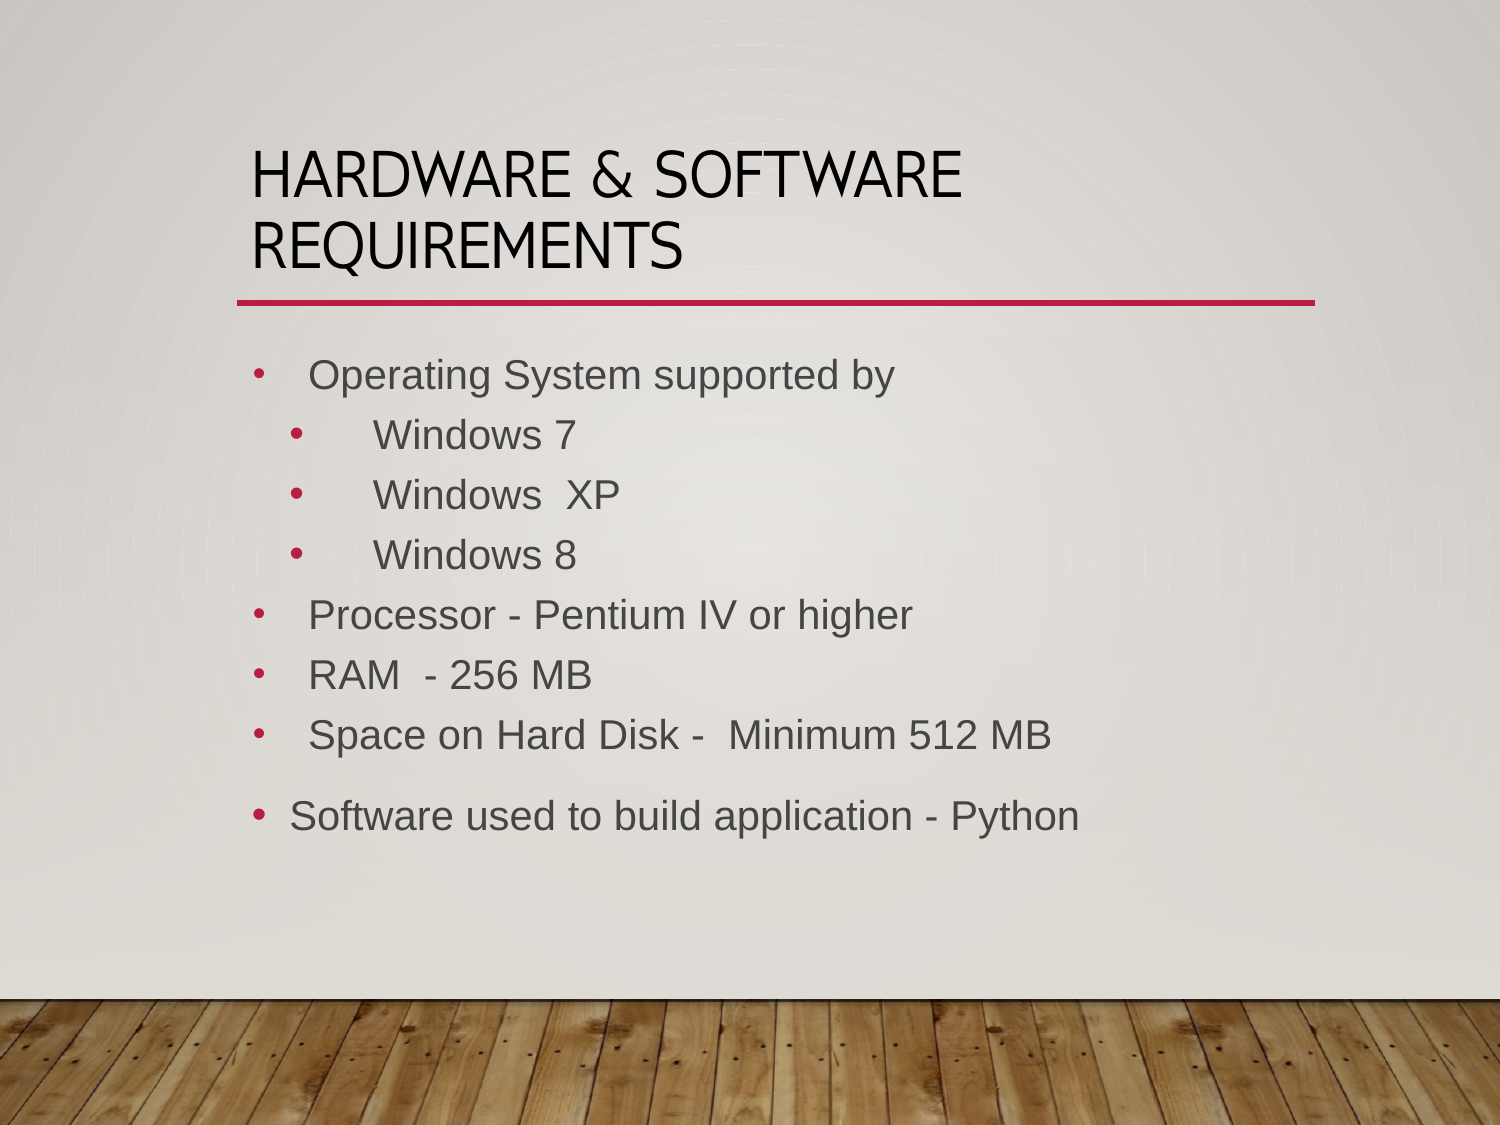

# Hardware & SOFTWARE requirements
Operating System supported by
    Windows 7
    Windows  XP
    Windows 8
Processor - Pentium IV or higher
RAM  - 256 MB
Space on Hard Disk -  Minimum 512 MB
Software used to build application - Python